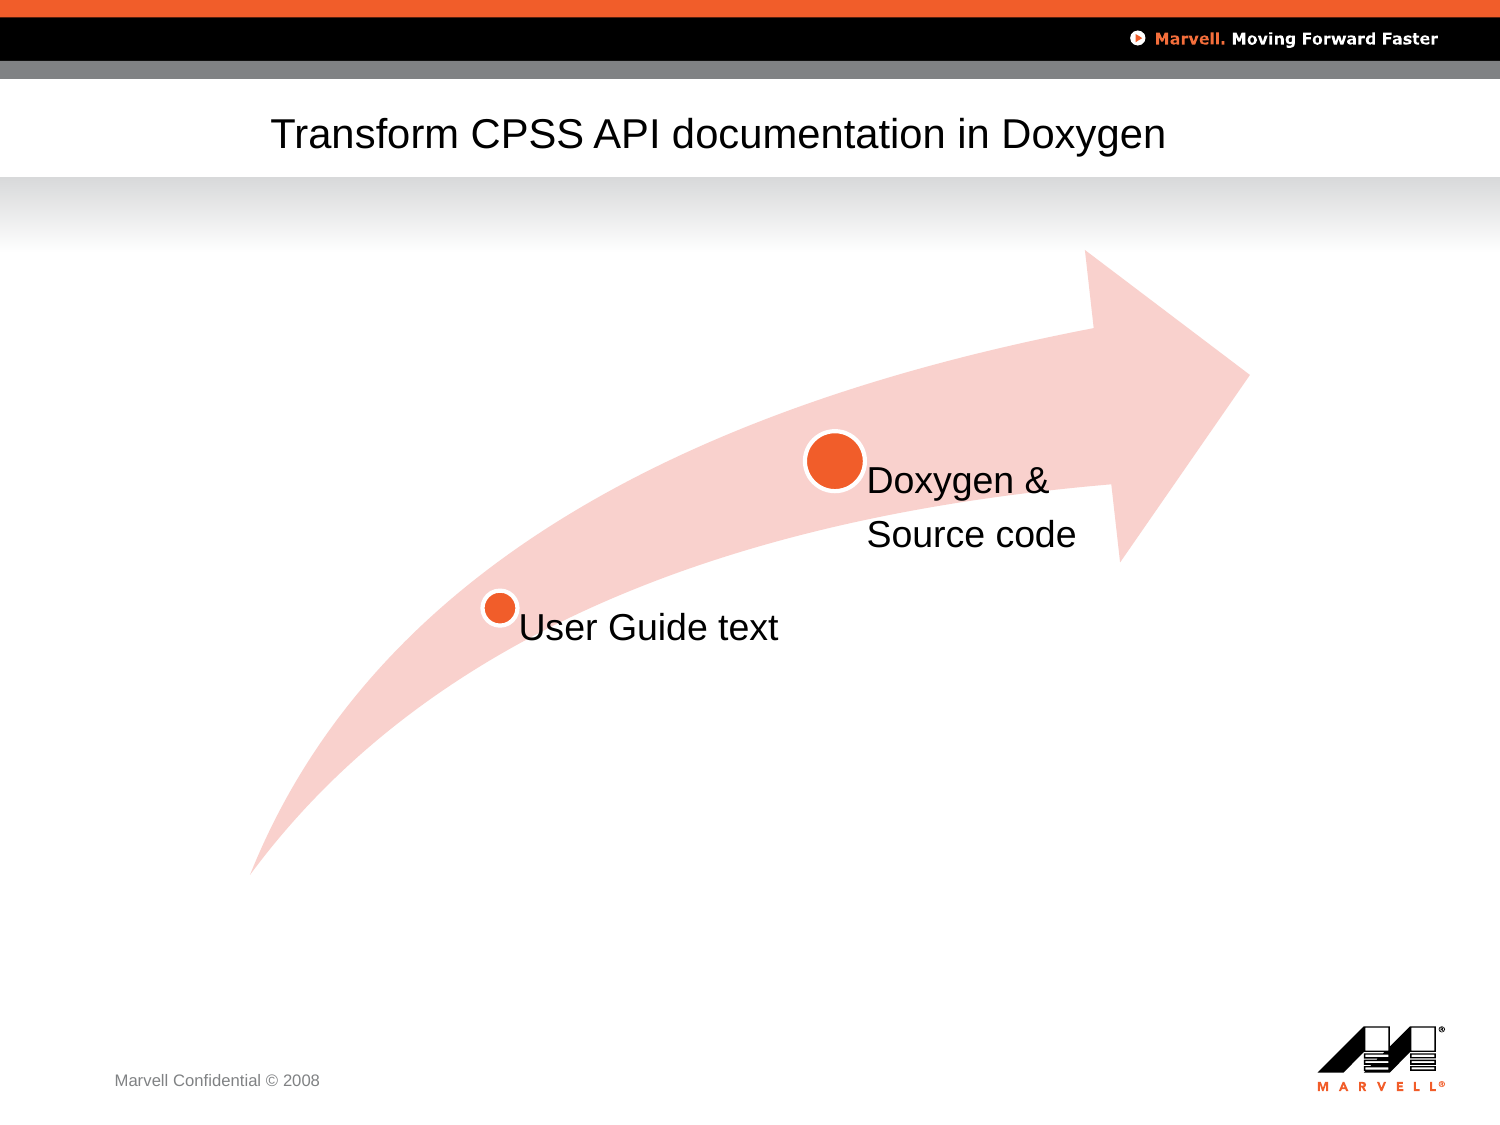

#
Transform CPSS API documentation in Doxygen

User Guide text
Doxygen &
Source code